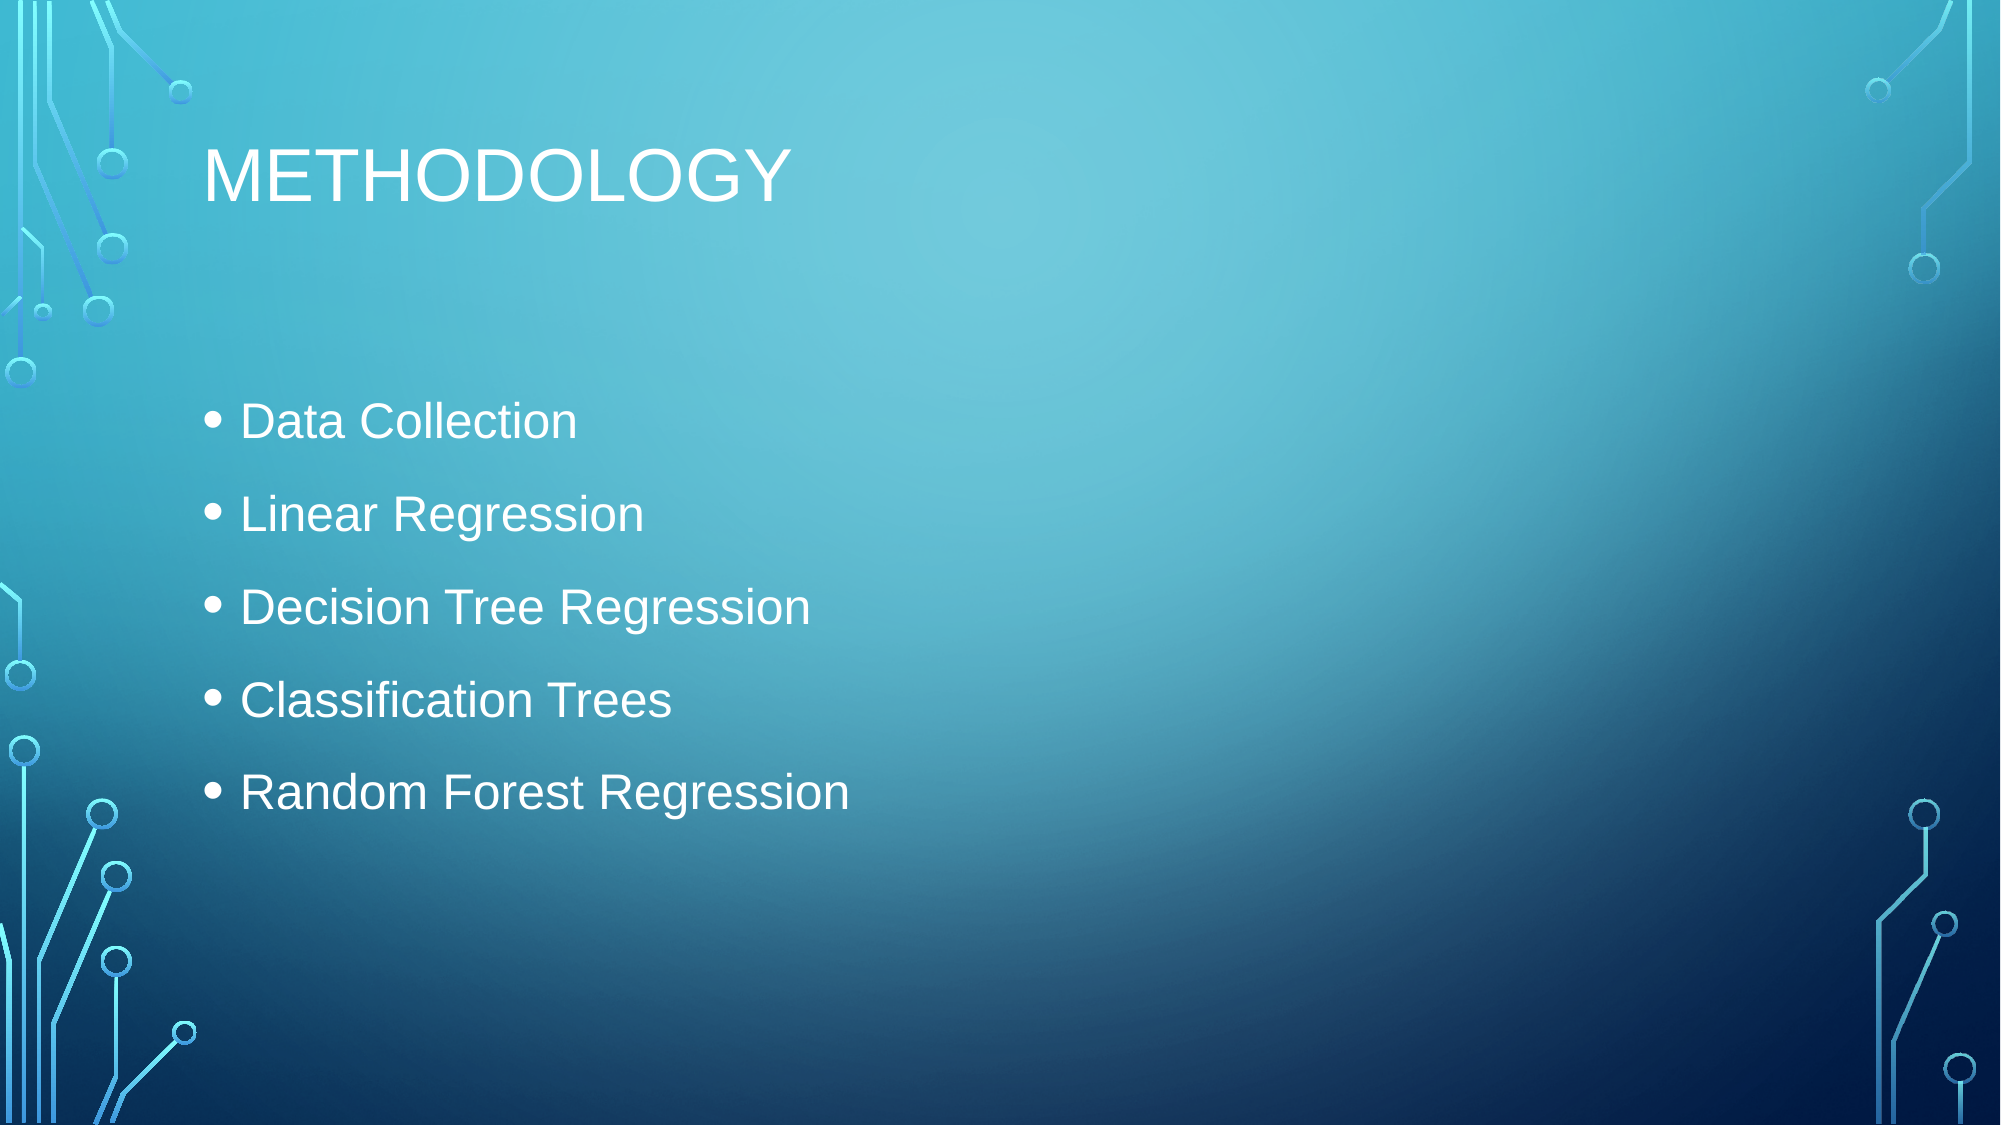

# METHODOLOGY
Data Collection
Linear Regression
Decision Tree Regression
Classification Trees
Random Forest Regression